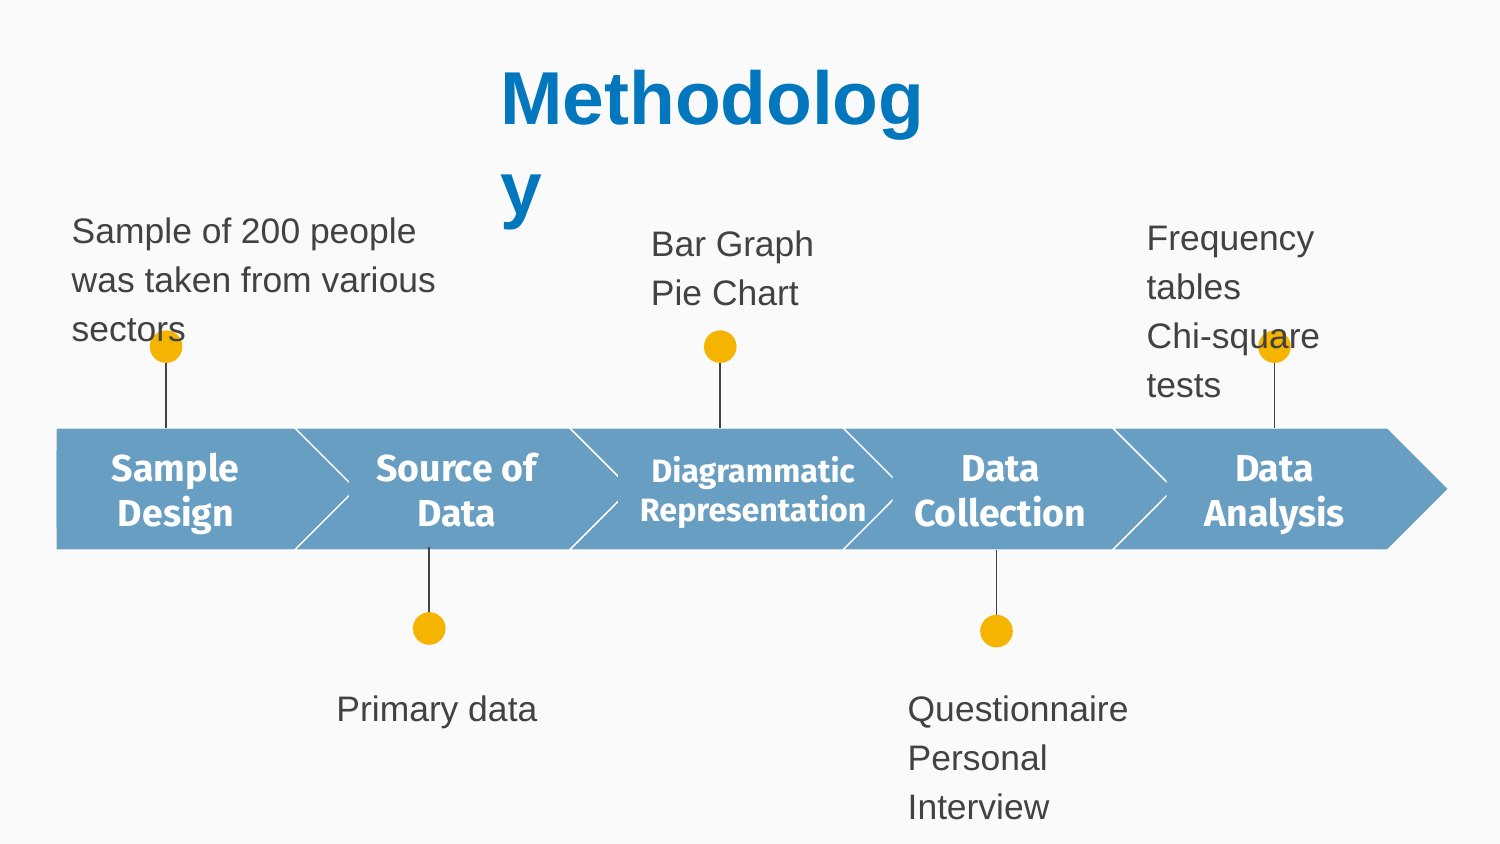

Methodology
Sample of 200 people was taken from various sectors
Frequency tables
Chi-square tests
Bar Graph
Pie Chart

Sample
Design
Source of Data
Diagrammatic Representation
Data Collection
Data Analysis

Primary data

Questionnaire
Personal Interview